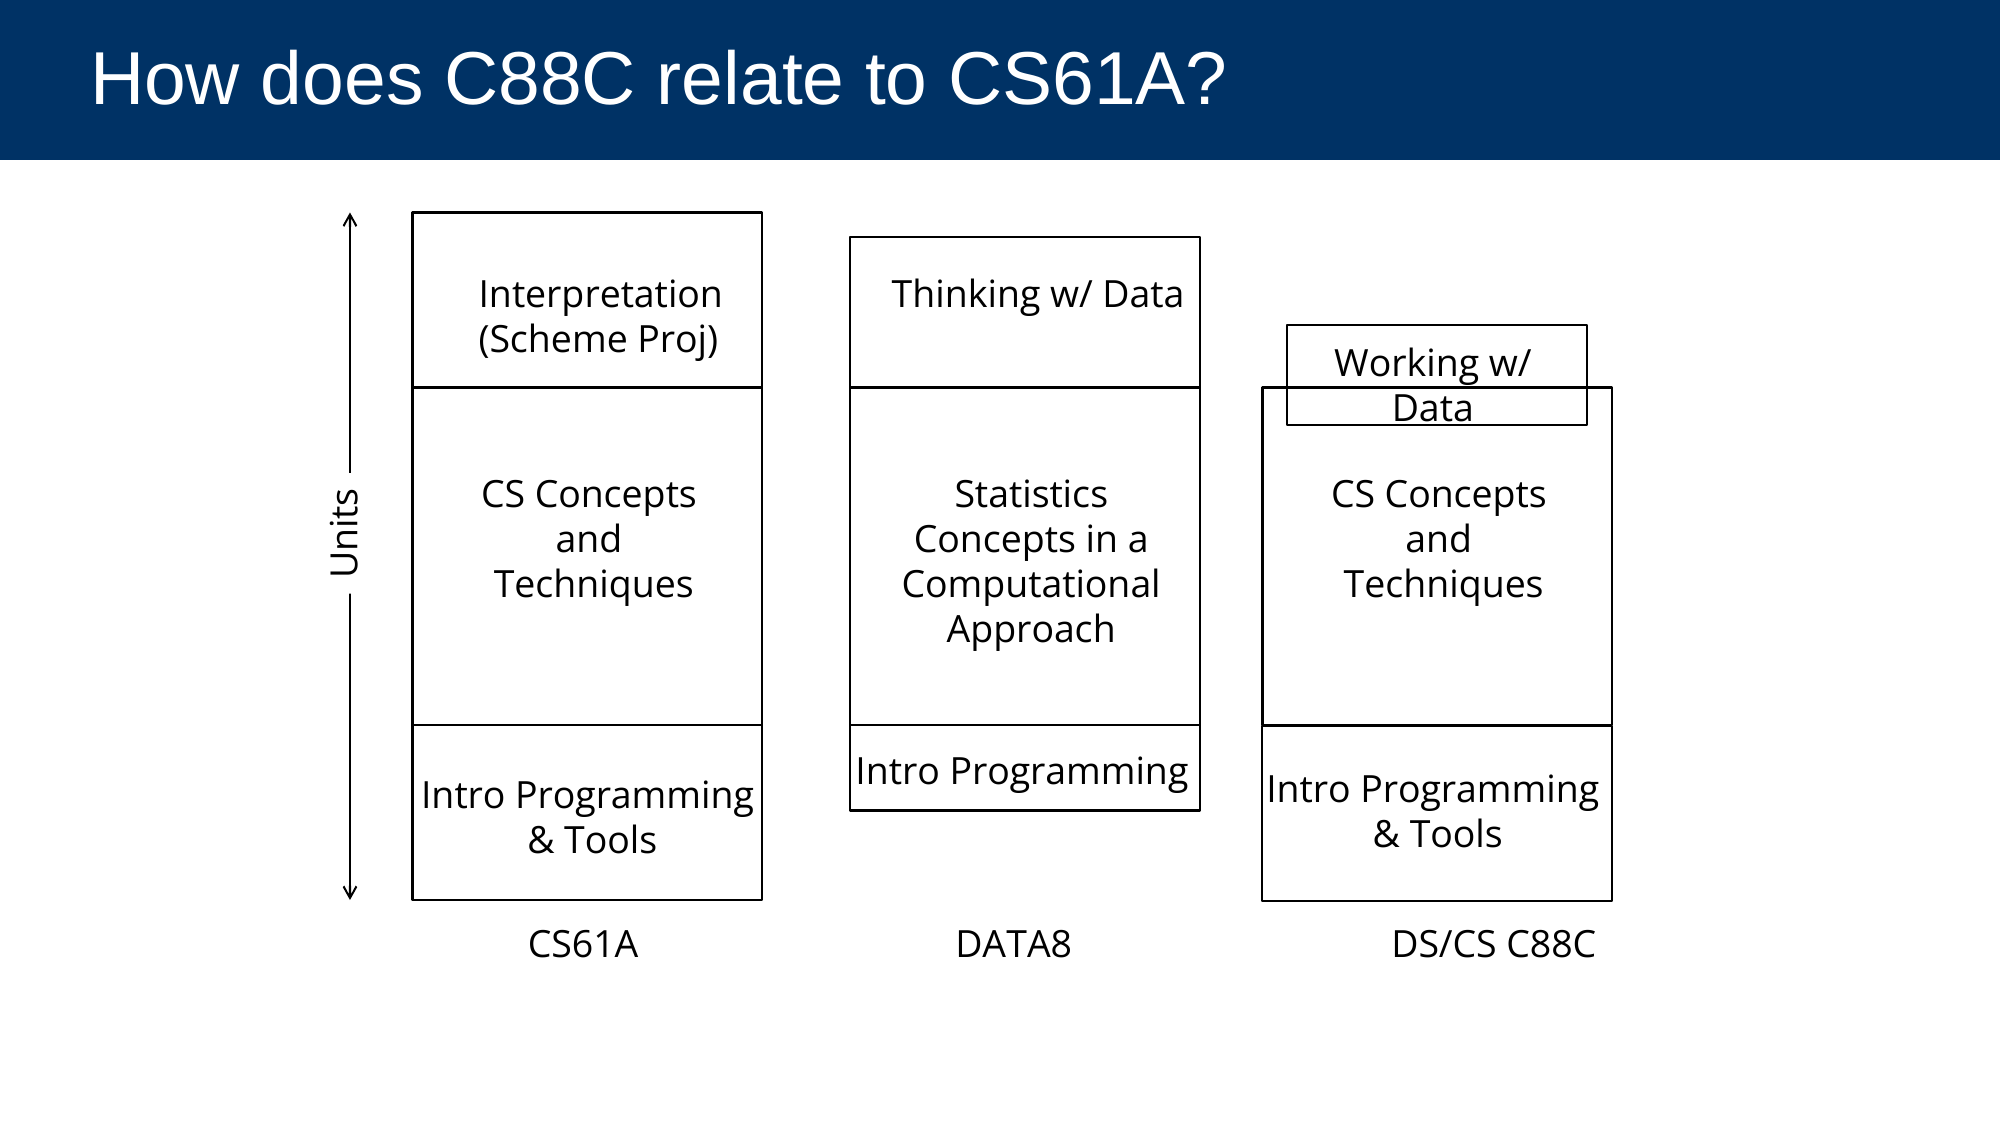

# How does C88C relate to CS61A?

Interpretation
(Scheme Proj)
Thinking w/ Data

Working w/ Data

CS Concepts
and
Techniques
CS Concepts
and
Techniques
Statistics Concepts in a Computational Approach
Units

Intro Programming
Intro Programming
 & Tools
Intro Programming
 & Tools
CS61A
DATA8
DS/CS C88C